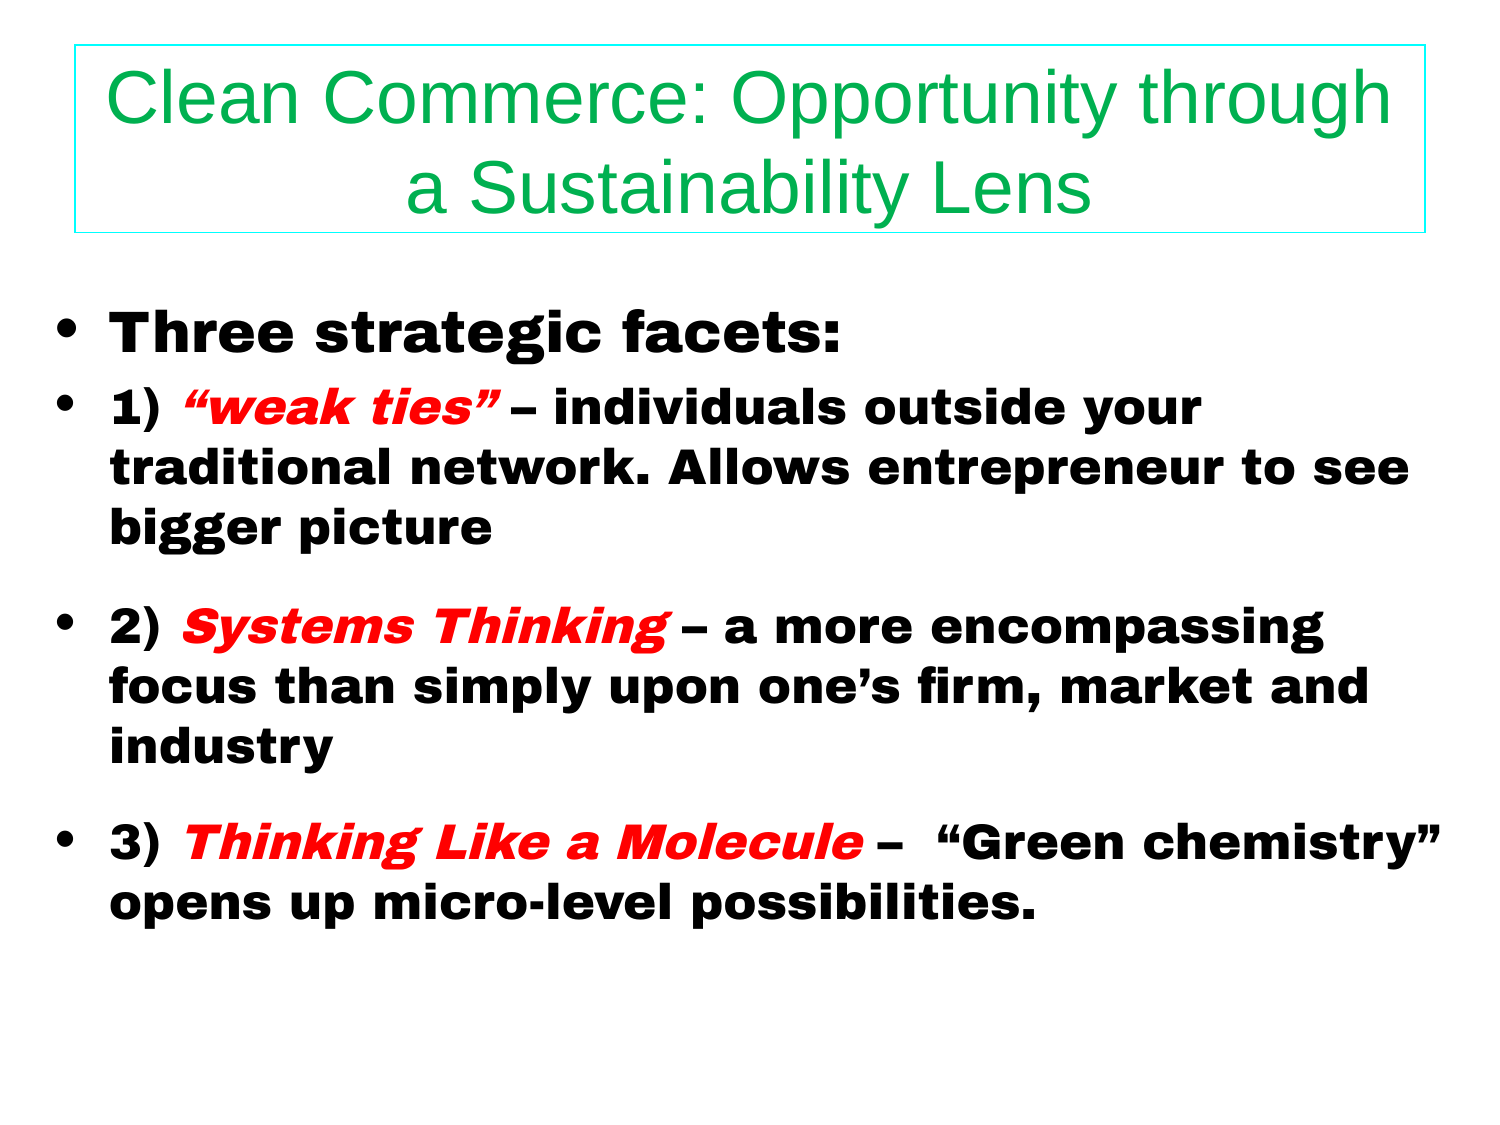

# Clean Commerce: Opportunity through a Sustainability Lens

Three strategic facets:
1) “weak ties” – individuals outside your traditional network. Allows entrepreneur to see bigger picture

2) Systems Thinking – a more encompassing focus than simply upon one’s firm, market and industry

3) Thinking Like a Molecule –  “Green chemistry” opens up micro-level possibilities.